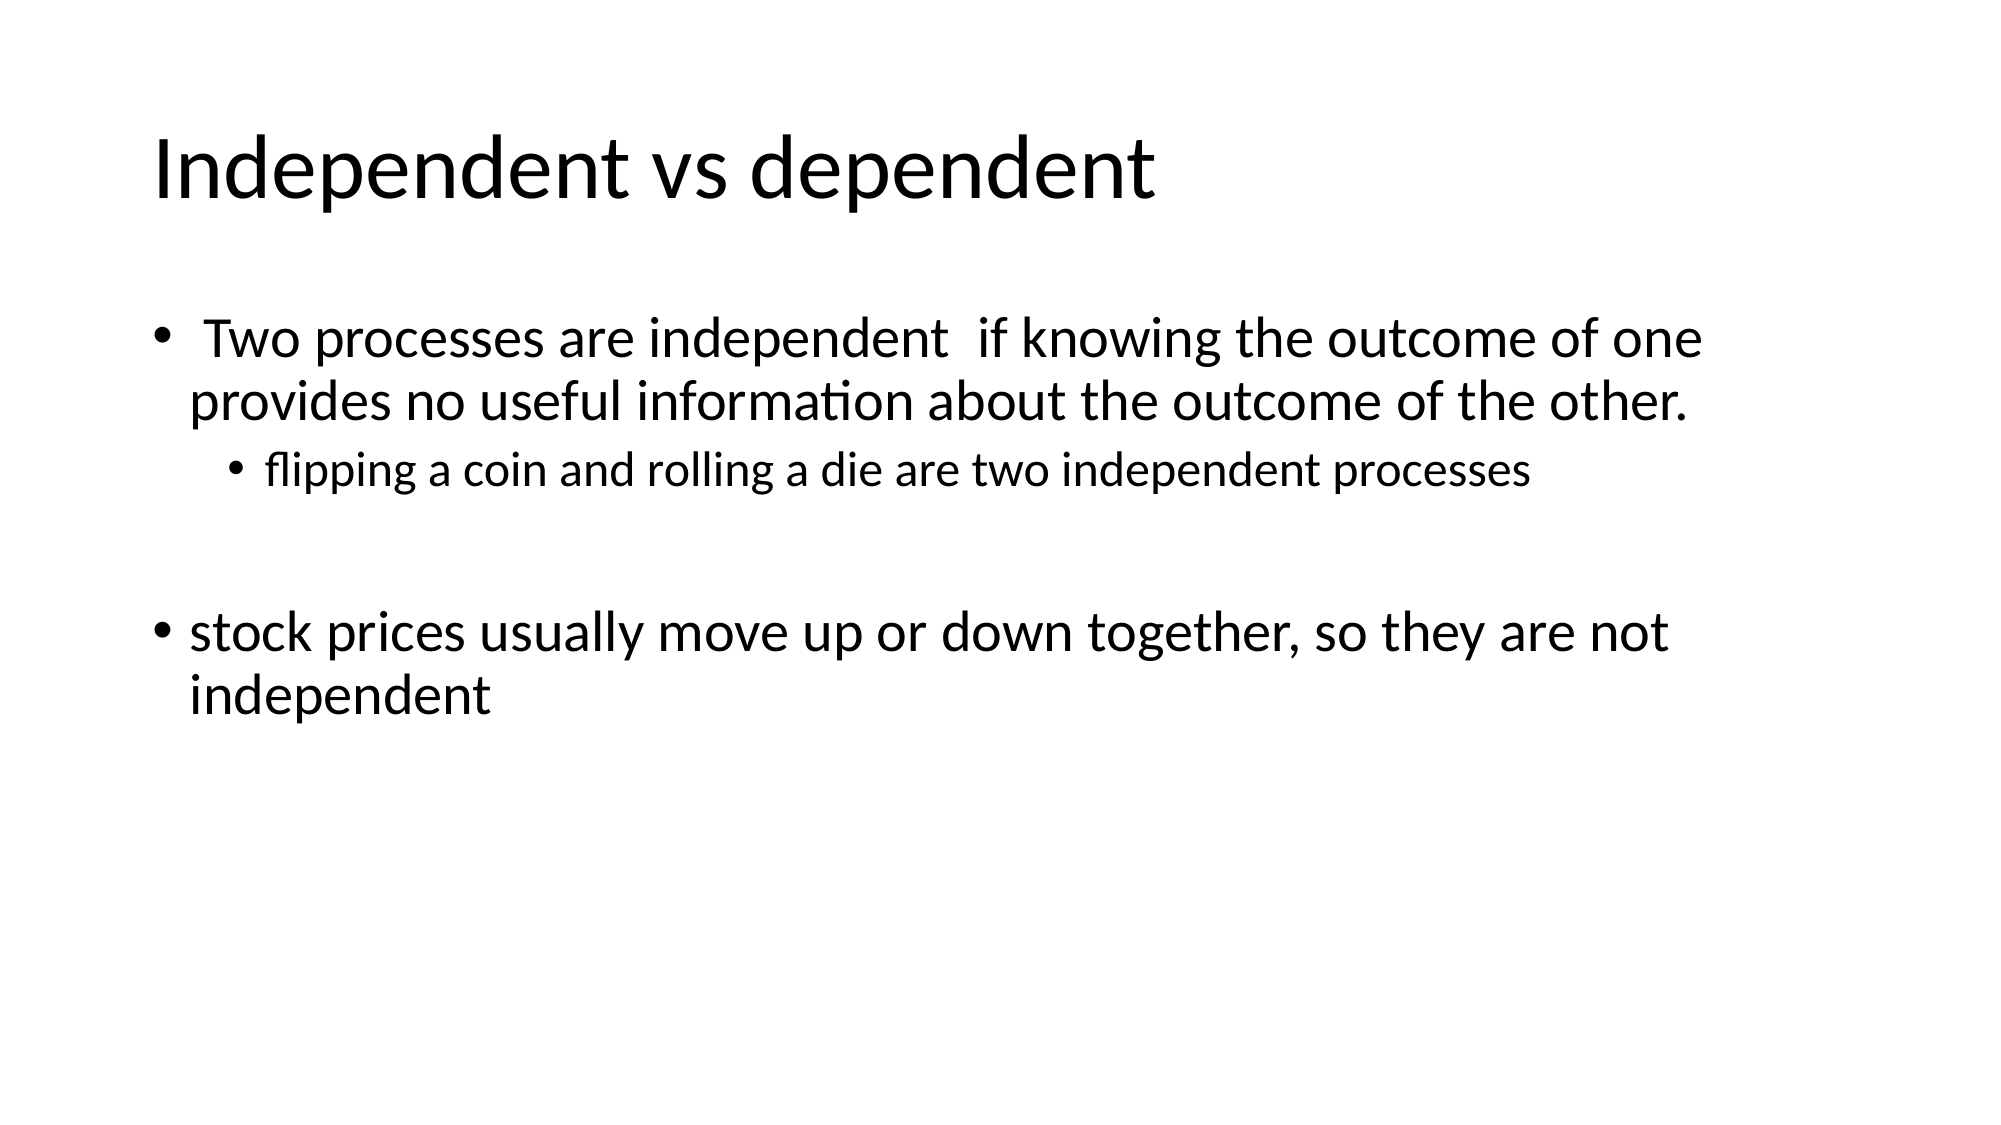

# Independent vs dependent
 Two processes are independent  if knowing the outcome of one provides no useful information about the outcome of the other.
flipping a coin and rolling a die are two independent processes

stock prices usually move up or down together, so they are not independent